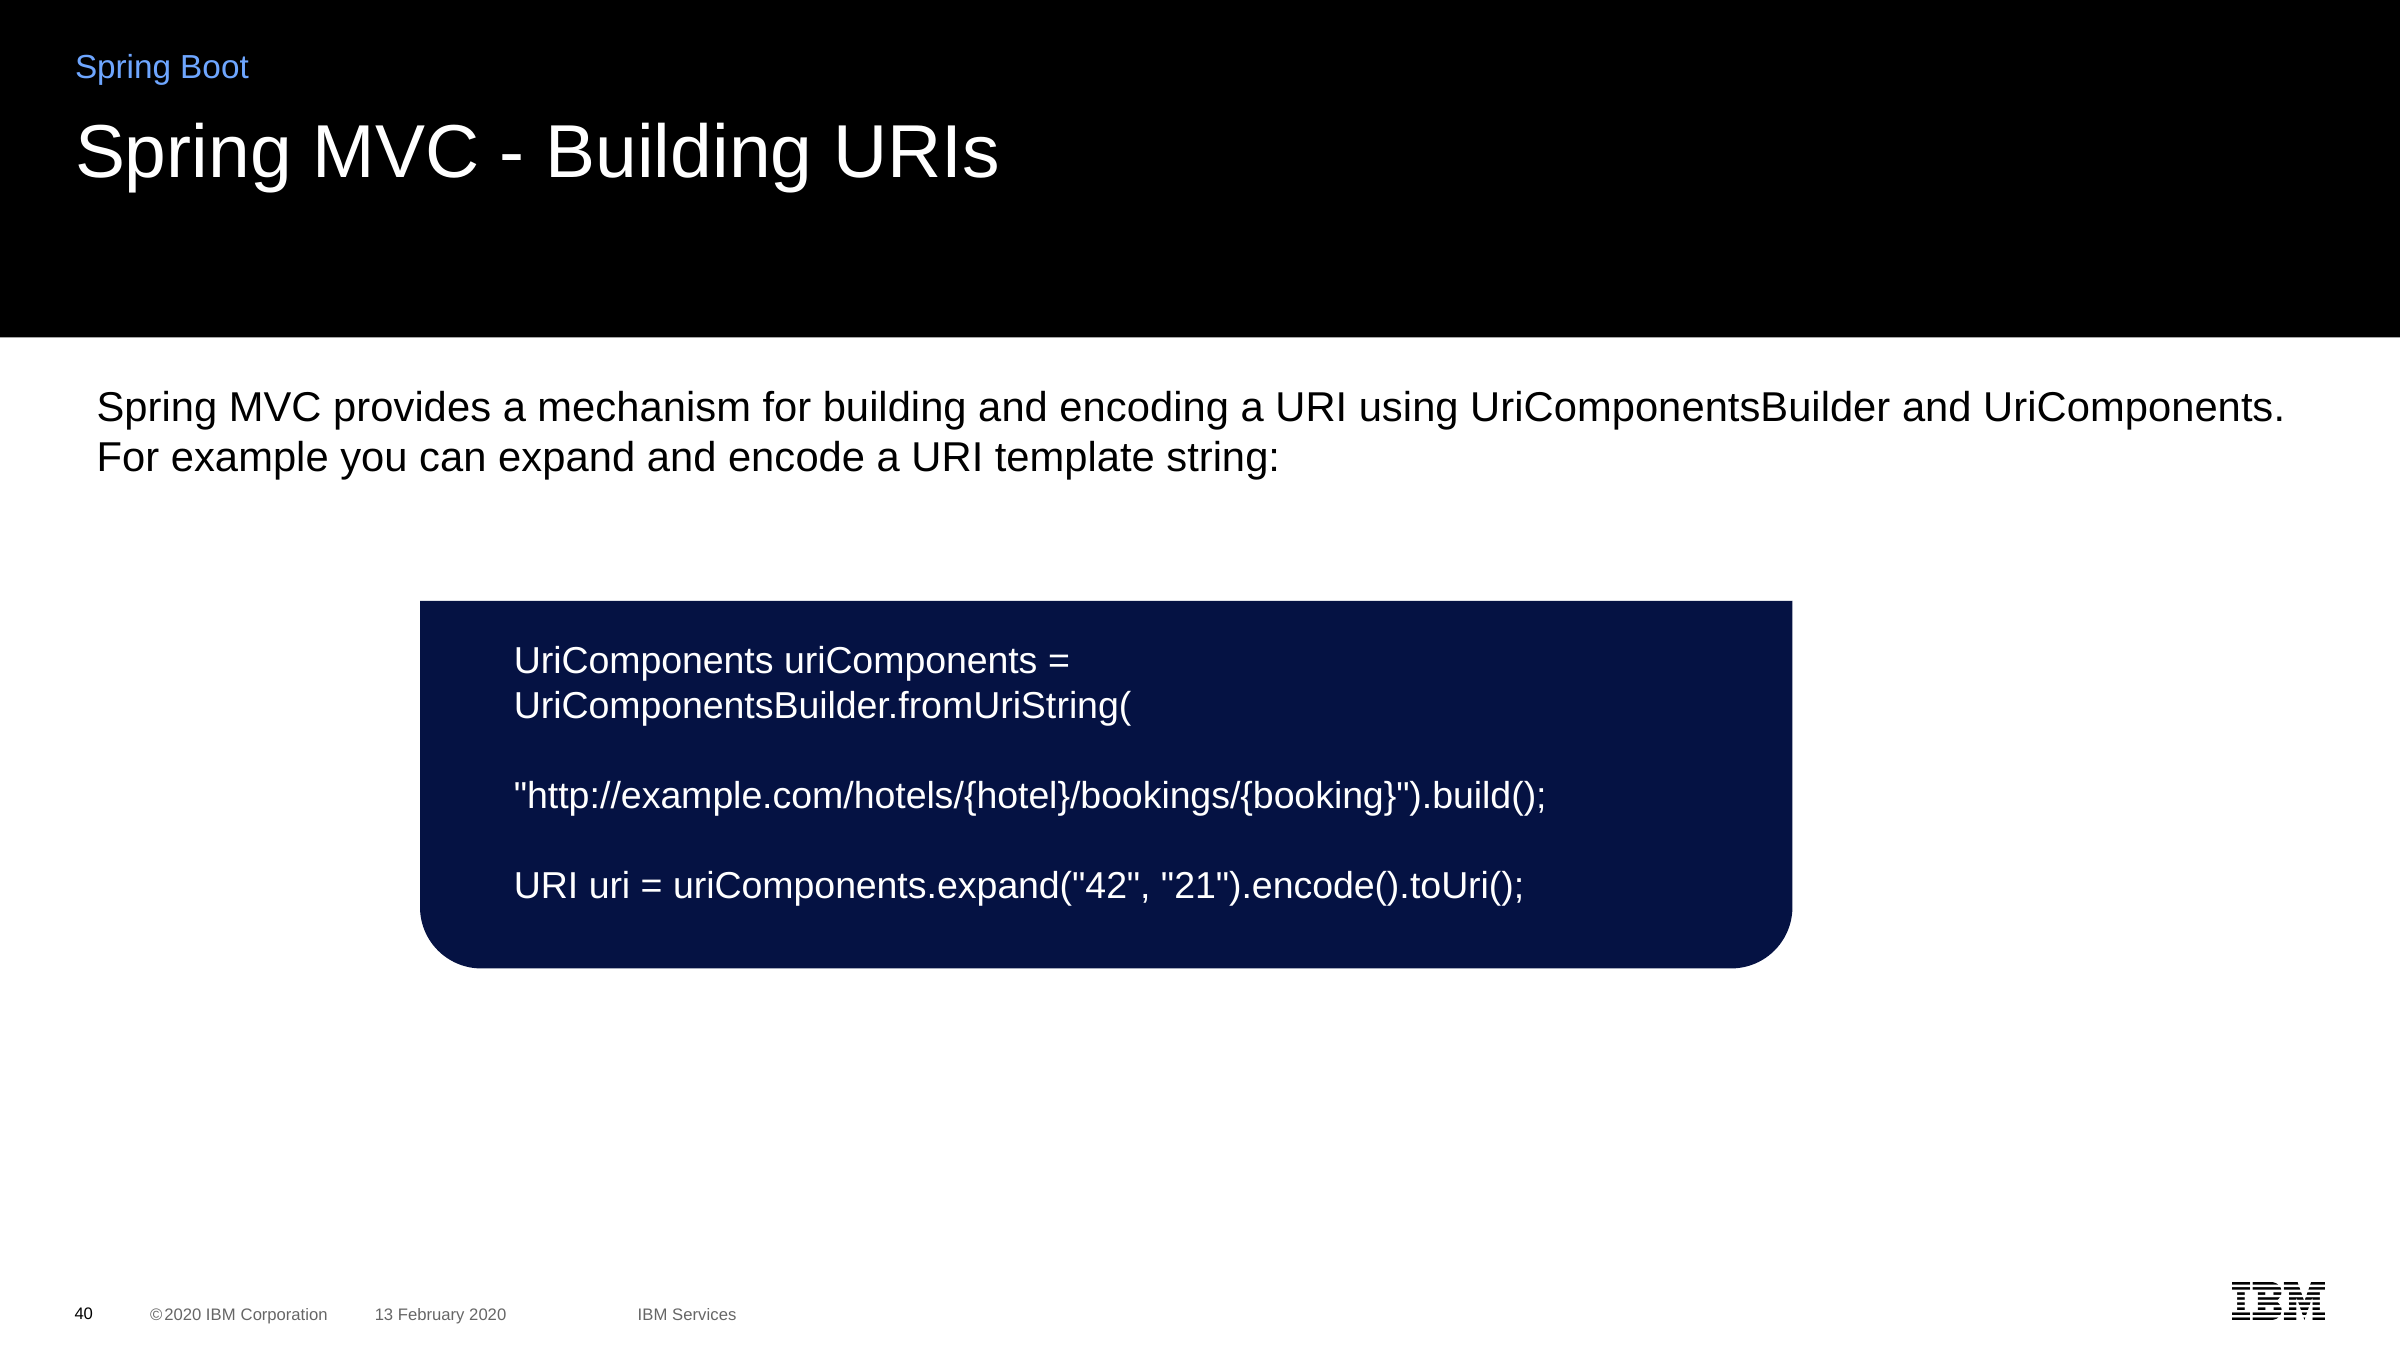

Spring Boot

# Spring MVC - Building URIs
Spring MVC provides a mechanism for building and encoding a URI using UriComponentsBuilder and UriComponents.
For example you can expand and encode a URI template string:

z
UriComponents uriComponents = UriComponentsBuilder.fromUriString(

"http://example.com/hotels/{hotel}/bookings/{booking}").build();

URI uri = uriComponents.expand("42", "21").encode().toUri();